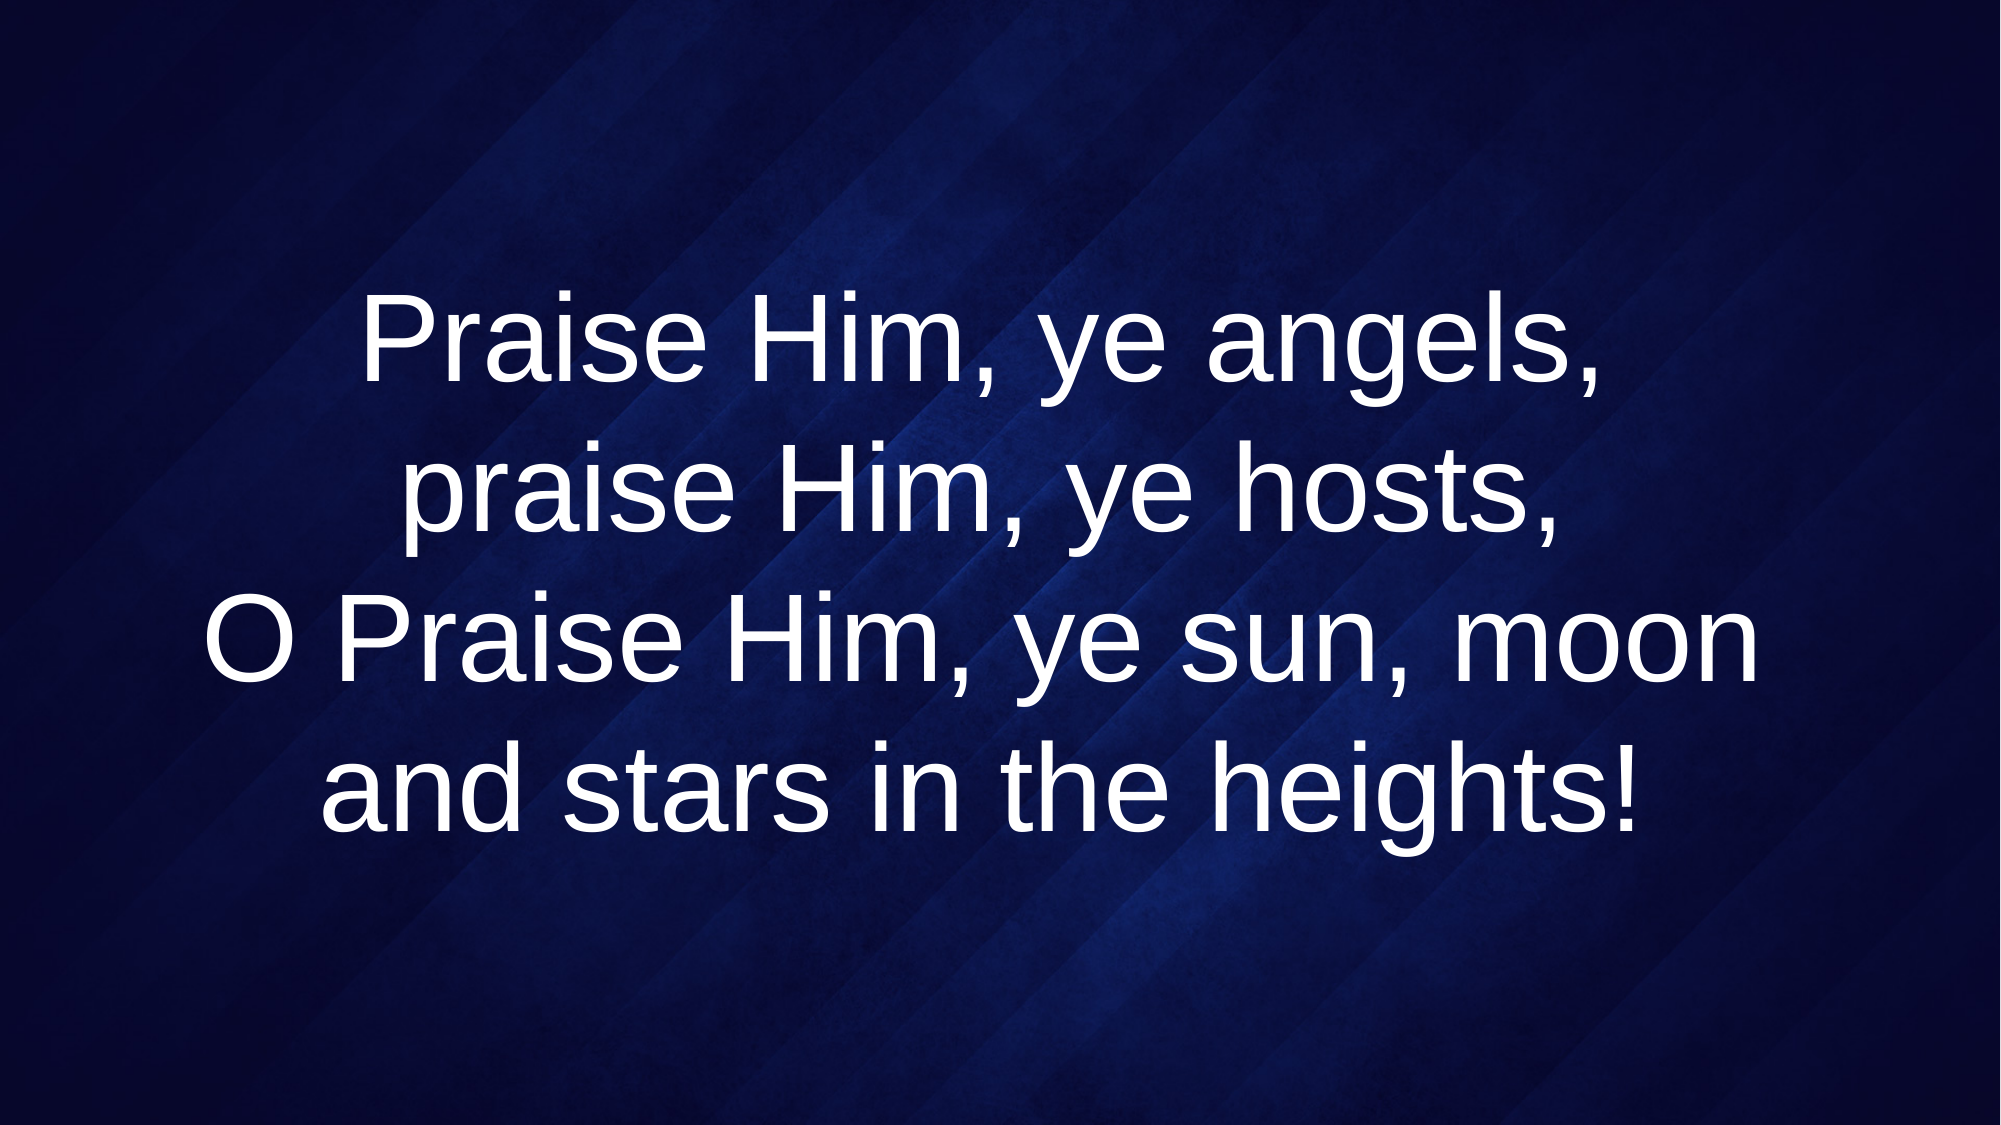

# Praise Him, ye angels, praise Him, ye hosts, O Praise Him, ye sun, moon and stars in the heights!